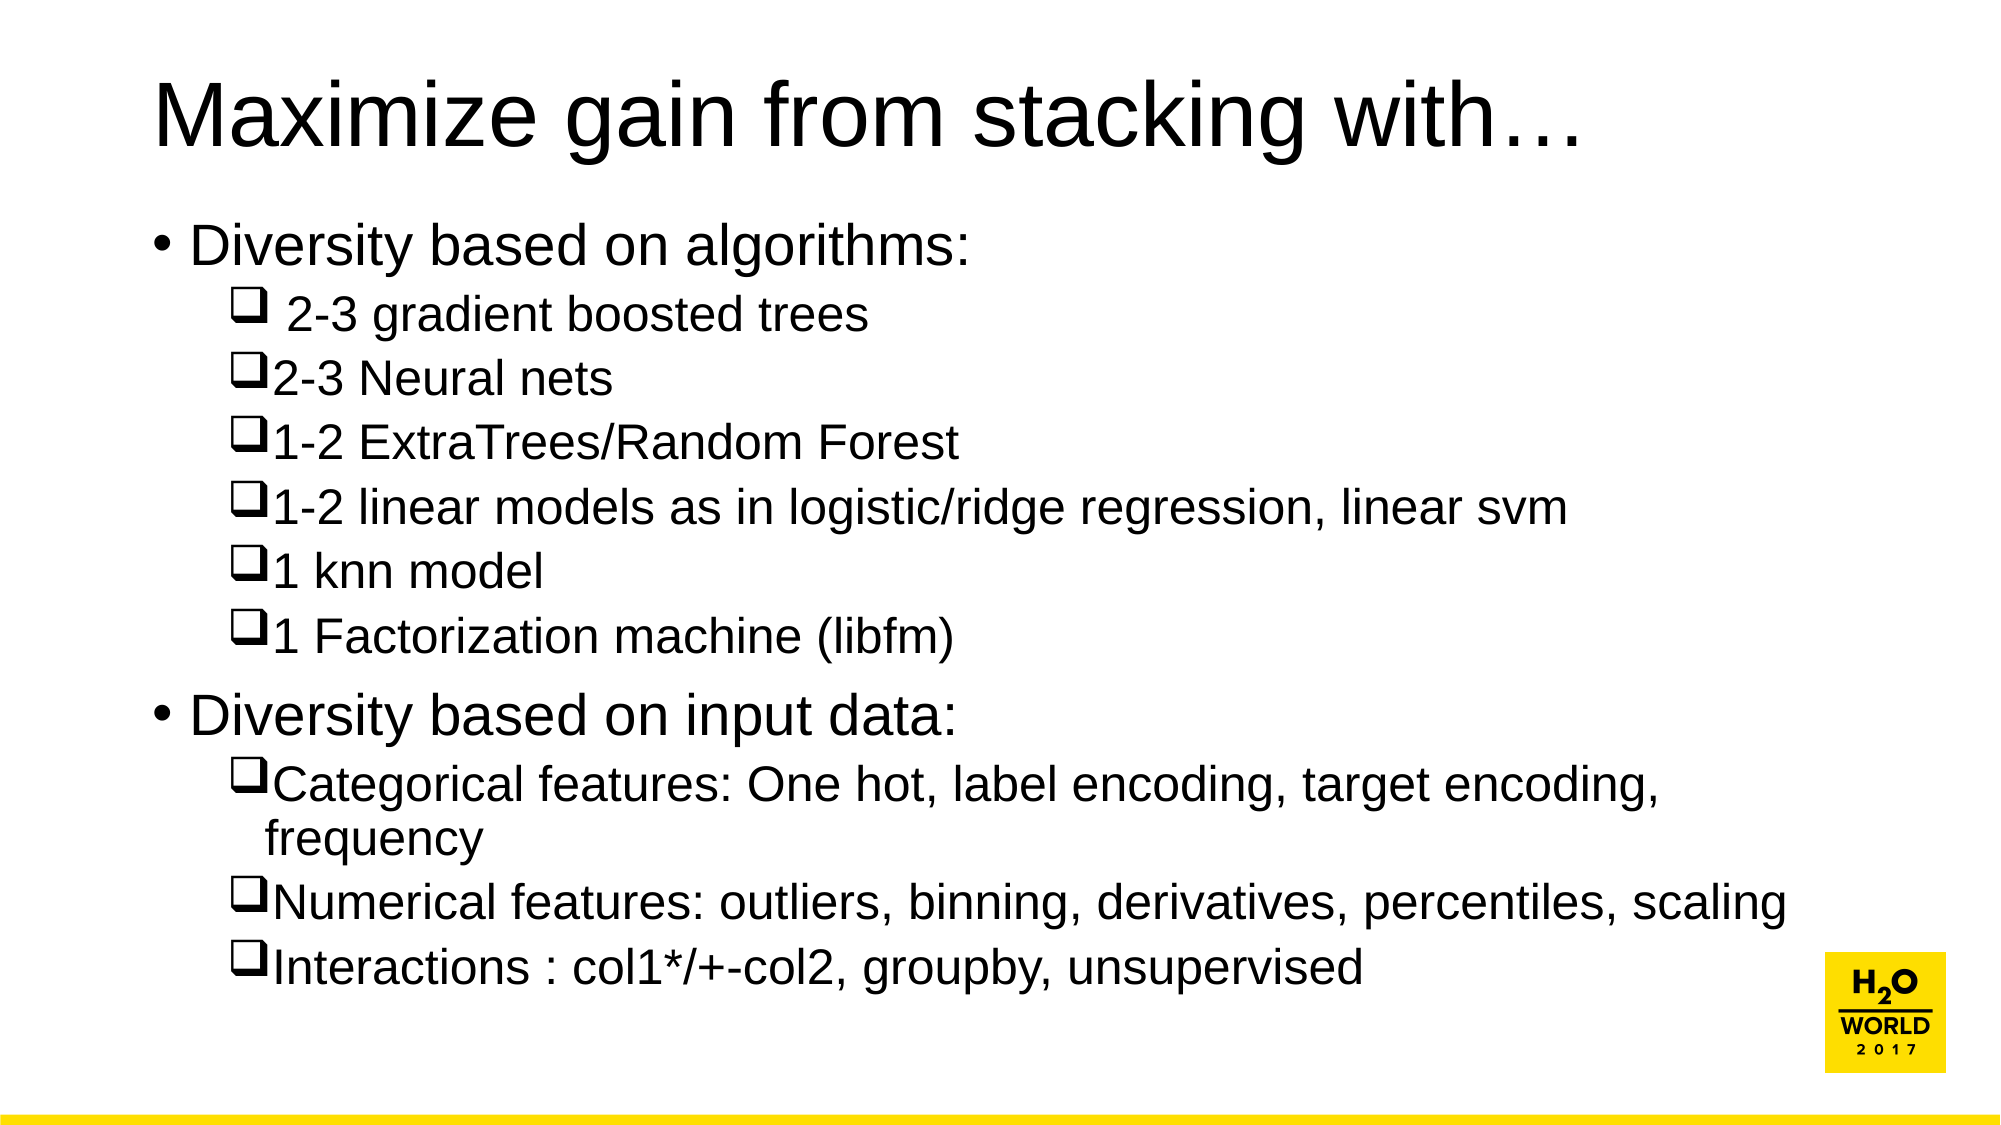

Maximize gain from stacking with…
Diversity based on algorithms:
 2-3 gradient boosted trees
2-3 Neural nets
1-2 ExtraTrees/Random Forest
1-2 linear models as in logistic/ridge regression, linear svm
1 knn model
1 Factorization machine (libfm)
Diversity based on input data:
Categorical features: One hot, label encoding, target encoding, frequency
Numerical features: outliers, binning, derivatives, percentiles, scaling
Interactions : col1*/+-col2, groupby, unsupervised